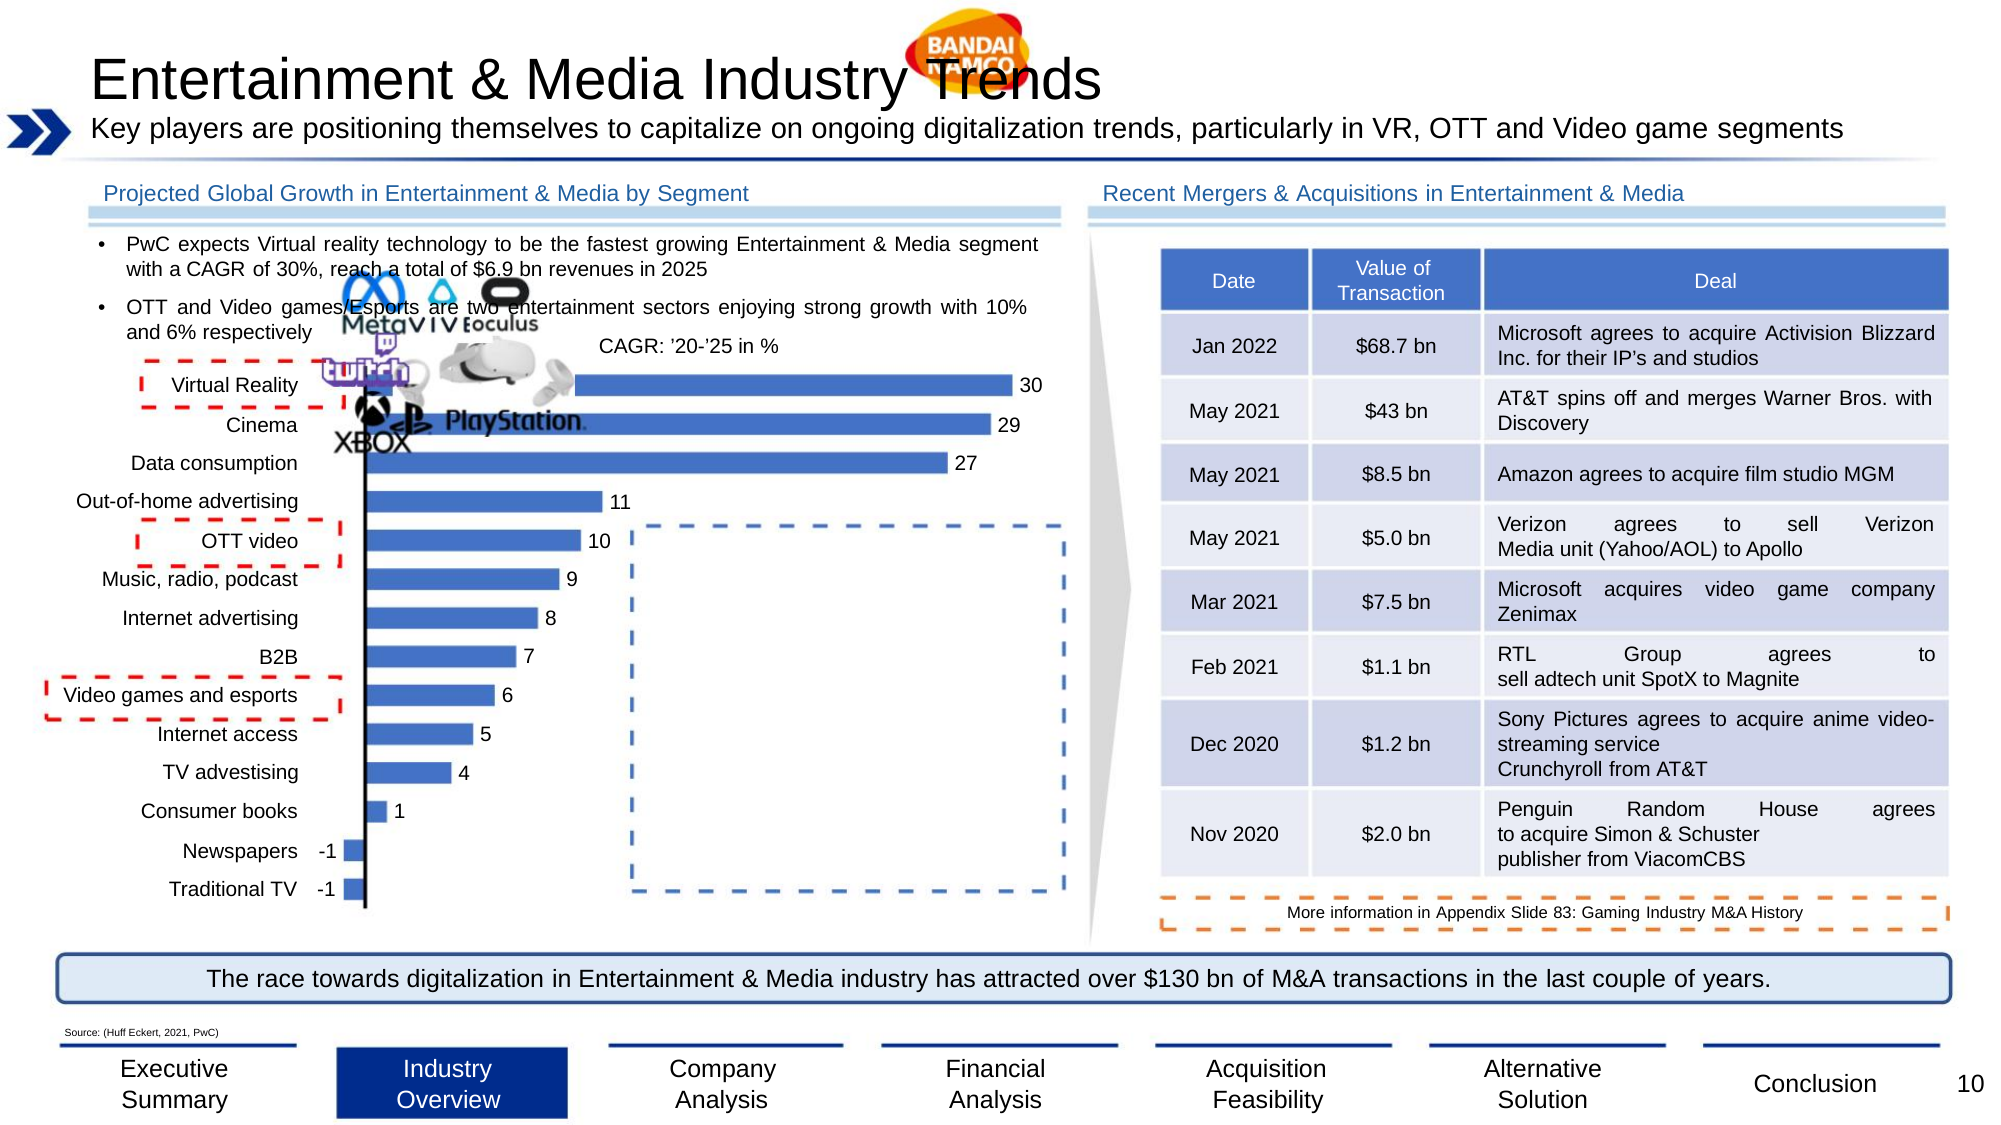

Entertainment & Media Industry Trends
Key players are positioning themselves to capitalize on ongoing digitalization trends, particularly in VR, OTT and Video game segments
Projected Global Growth in Entertainment & Media by Segment
Recent Mergers & Acquisitions in Entertainment & Media
•
PwC expects Virtual reality technology to be the fastest growing Entertainment & Media segment
Value of
Transaction
with a CAGR of 30%, reach a total of $6.9 bn revenues in 2025
Date
Deal
•
OTT and Video games/Esports are two entertainment sectors enjoying strong growth with 10%
and 6% respectively
Microsoft agrees to acquire Activision Blizzard
Inc. for their IP’s and studios
Jan 2022
May 2021
May 2021
May 2021
Mar 2021
Feb 2021
$68.7 bn
CAGR: ’20-’25 in %
Virtual Reality
Cinema
30
29
AT&T spins off and merges Warner Bros. with
Discovery
$43 bn
$8.5 bn
$5.0 bn
$7.5 bn
$1.1 bn
Data consumption
27
Amazon agrees to acquire film studio MGM
Out-of-home advertising
OTT video
11
10
Verizon
agrees
to
sell
Verizon
Media unit (Yahoo/AOL) to Apollo
Music, radio, podcast
Internet advertising
B2B
9
Microsoft acquires video game company
Zenimax
8
RTL
Group
agrees
to
7
sell adtech unit SpotX to Magnite
Video games and esports
Internet access
6
Sony Pictures agrees to acquire anime video-
streaming service
Crunchyroll from AT&T
5
Dec 2020
Nov 2020
$1.2 bn
$2.0 bn
TV advestising
4
Penguin
Random
House
agrees
Consumer books
Newspapers -1
Traditional TV -1
1
to acquire Simon & Schuster
publisher from ViacomCBS
More information in Appendix Slide 83: Gaming Industry M&A History
The race towards digitalization in Entertainment & Media industry has attracted over $130 bn of M&A transactions in the last couple of years.
Source: (Huff Eckert, 2021, PwC)
Executive
Summary
Industry
Overview
Company
Analysis
Financial
Analysis
Acquisition
Feasibility
Alternative
Solution
Conclusion
10